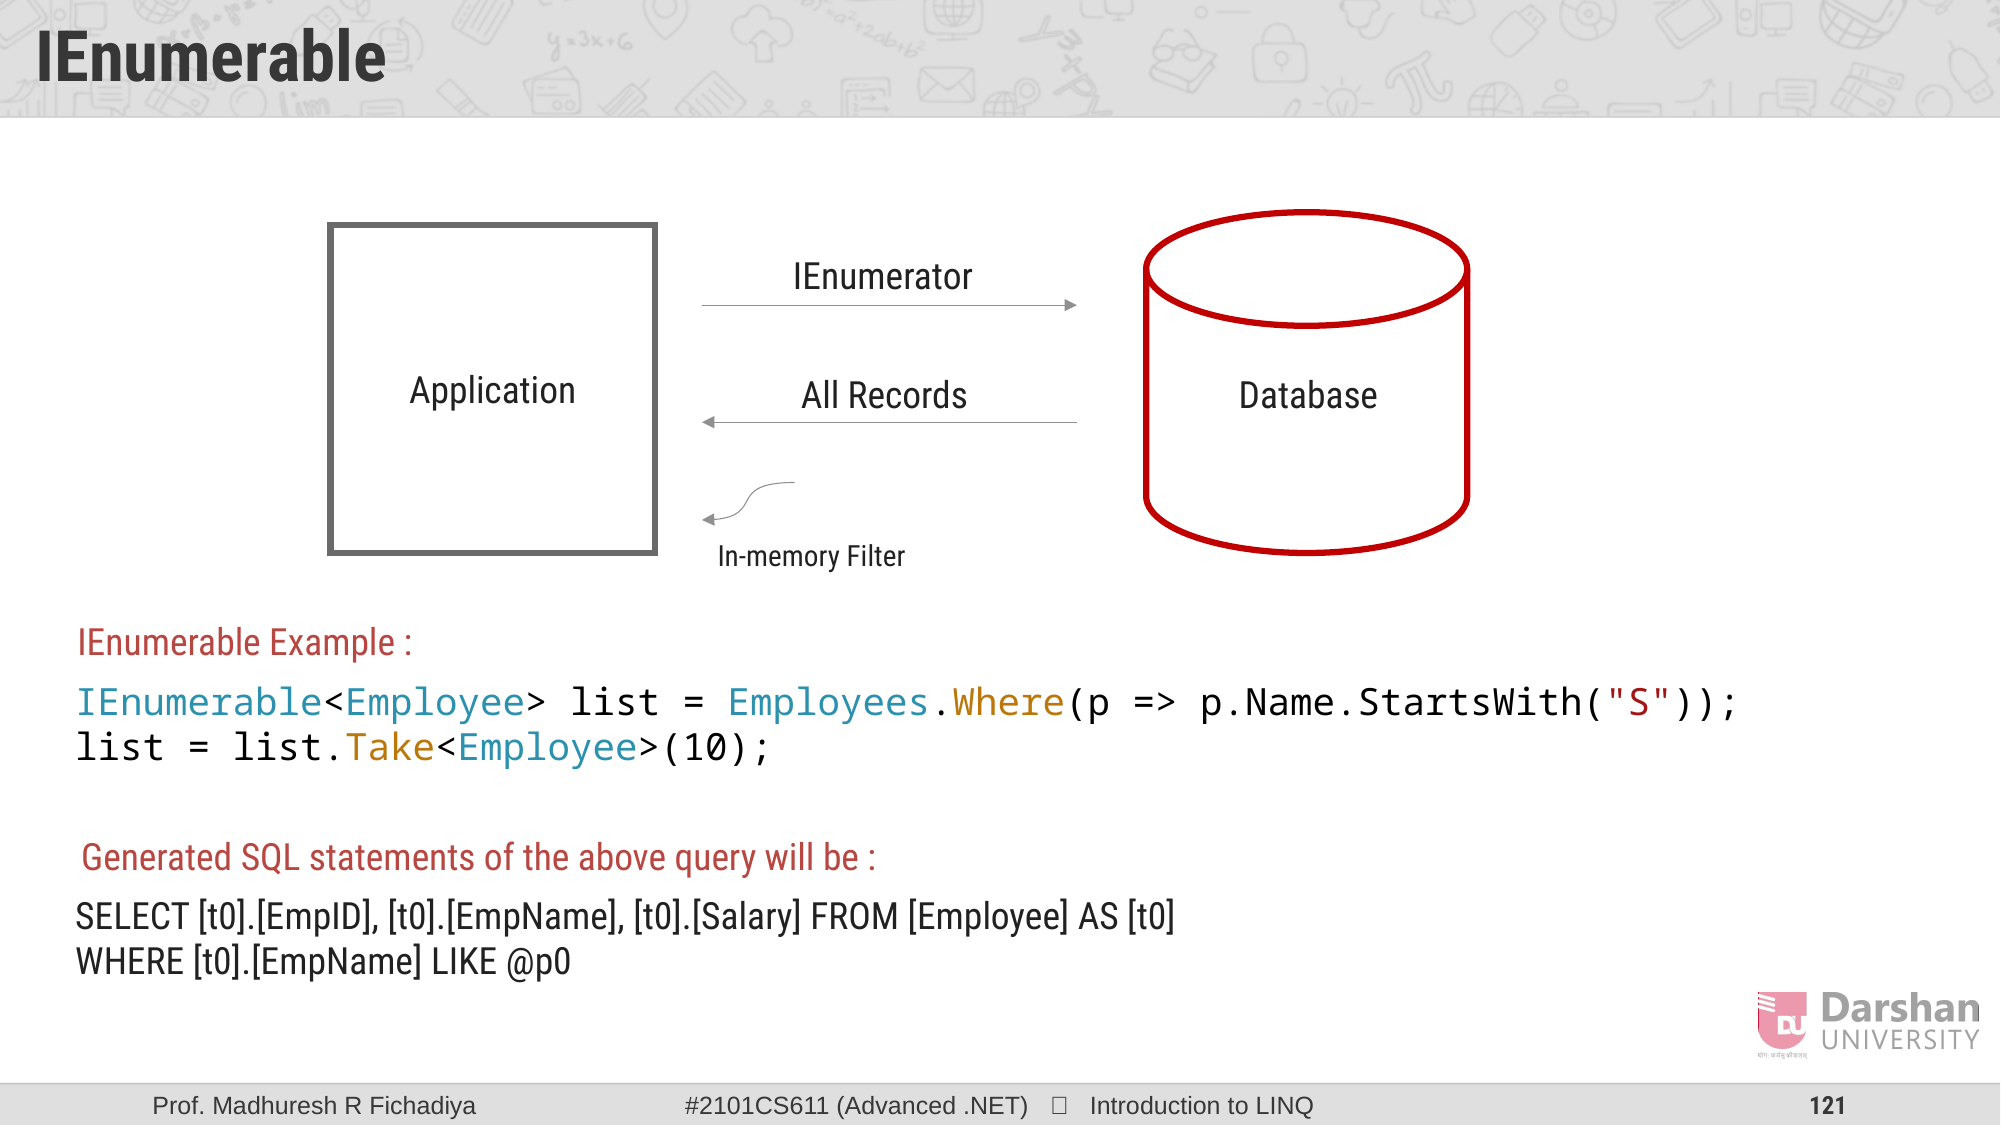

# IEnumerable

Database

Application
IEnumerator
All Records
In-memory Filter
IEnumerable Example :
IEnumerable<Employee> list = Employees.Where(p => p.Name.StartsWith("S"));
list = list.Take<Employee>(10);
Generated SQL statements of the above query will be :
SELECT [t0].[EmpID], [t0].[EmpName], [t0].[Salary] FROM [Employee] AS [t0]
WHERE [t0].[EmpName] LIKE @p0